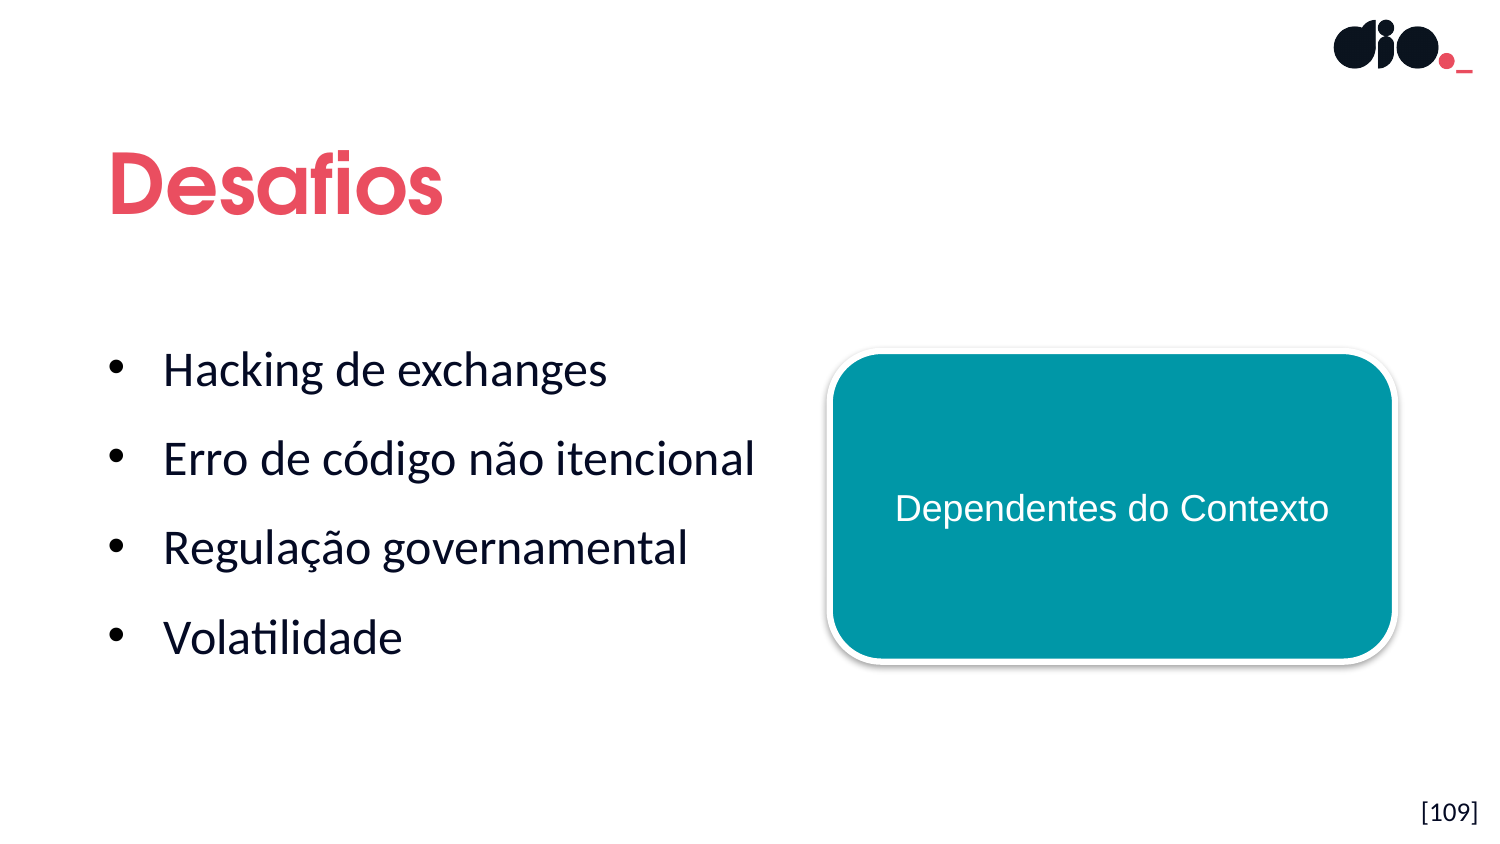

Desafios
Hacking de exchanges
Erro de código não itencional
Regulação governamental
Volatilidade
Dependentes do Contexto
[109]